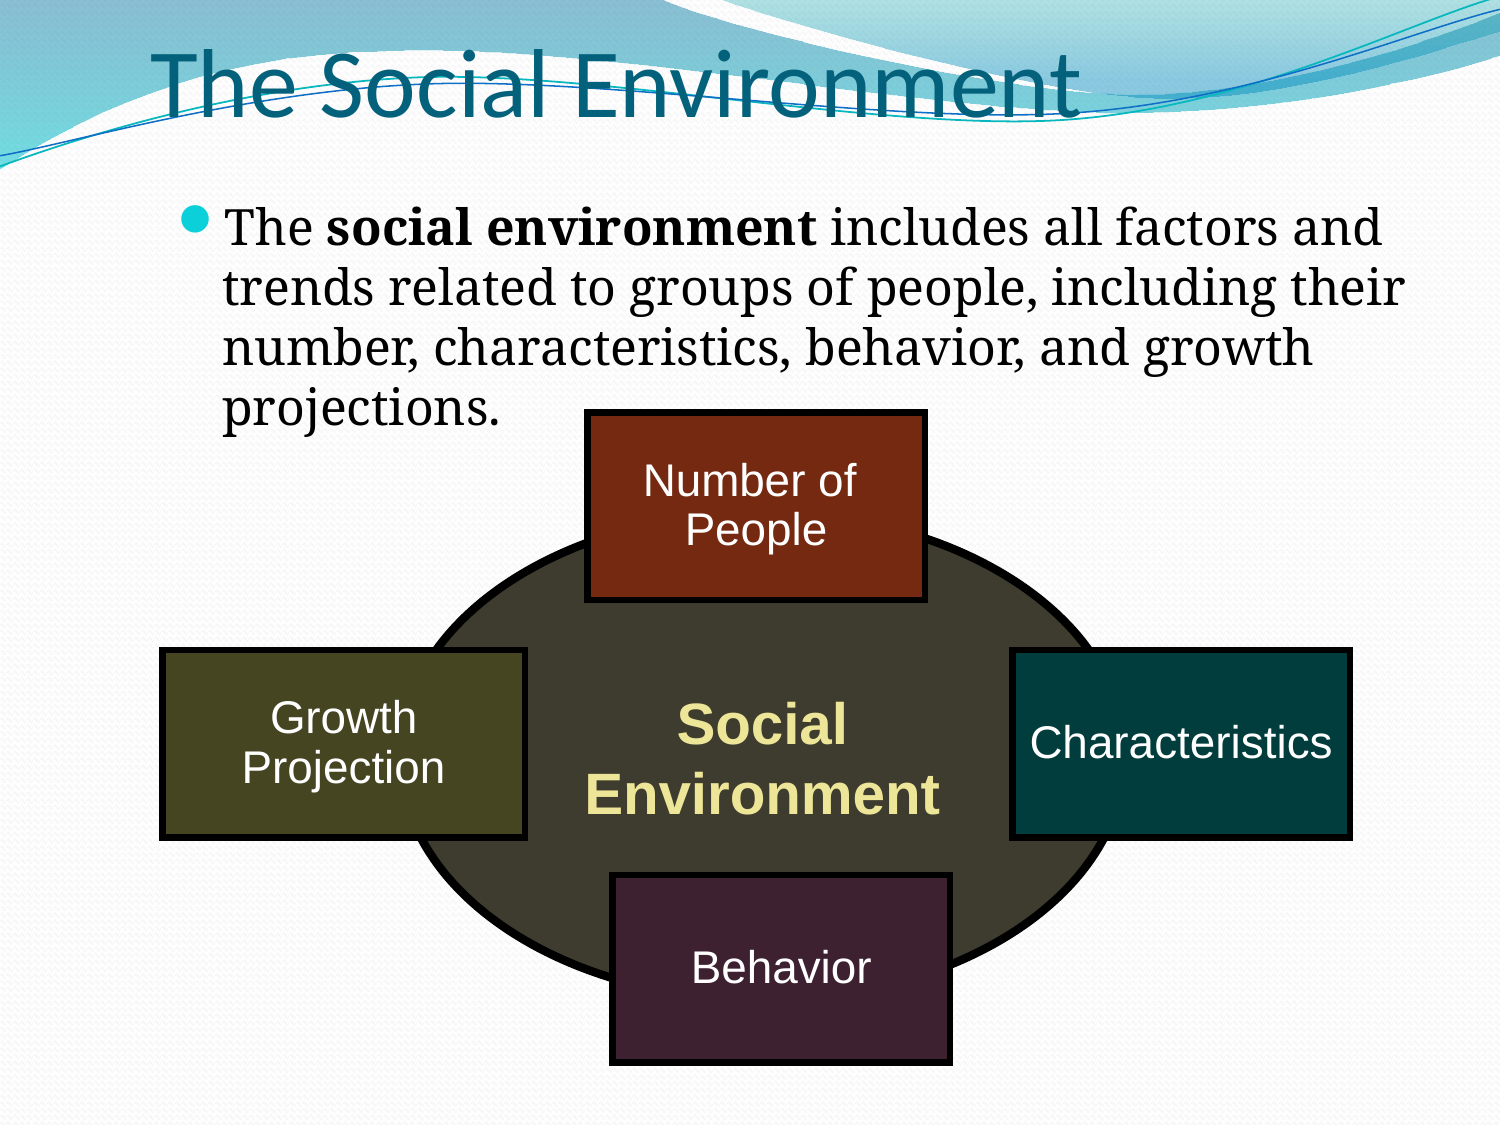

# The Social Environment
The social environment includes all factors and trends related to groups of people, including their number, characteristics, behavior, and growth projections.
Number of
People
Social
Environment
Growth
Projection
Characteristics
Behavior